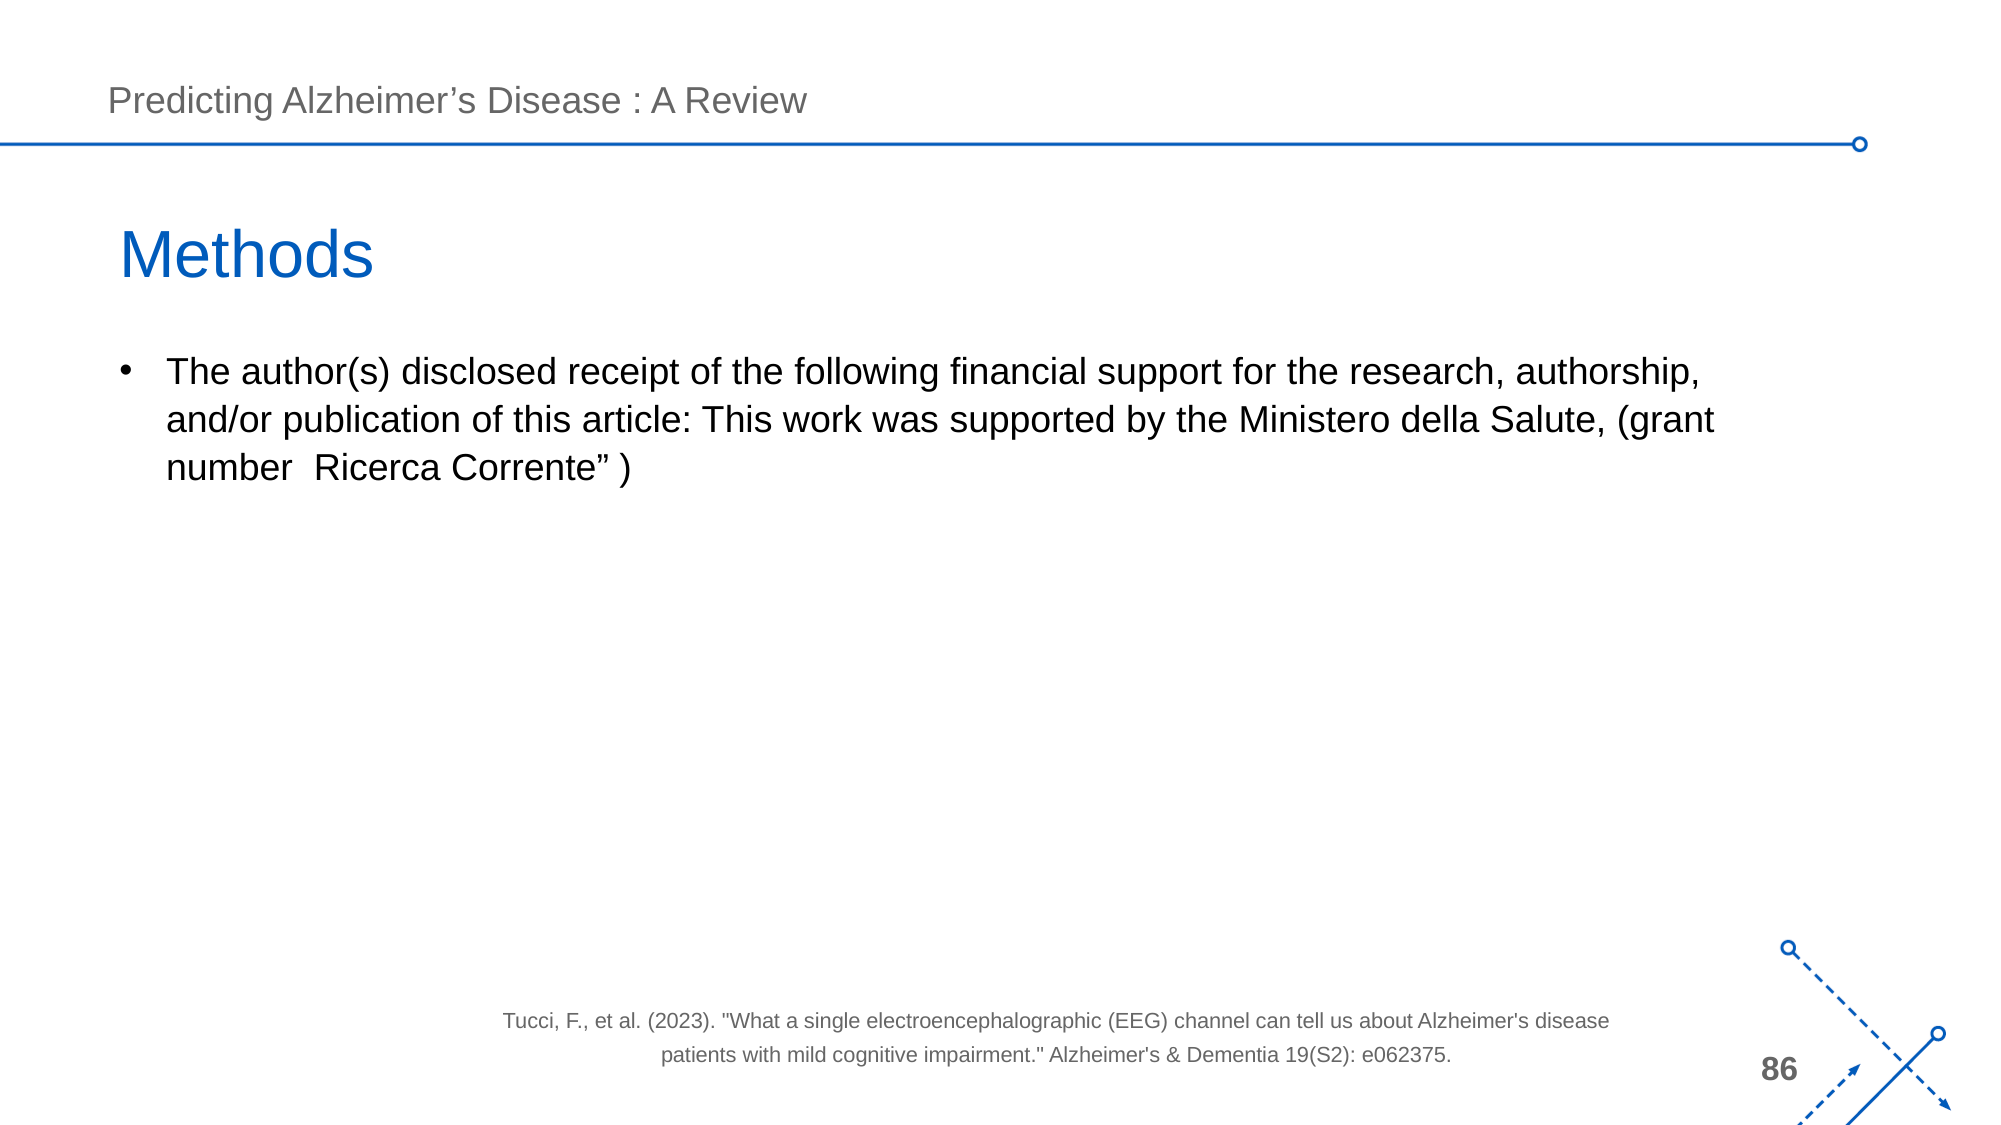

# Methods
The author(s) disclosed receipt of the following financial support for the research, authorship, and/or publication of this article: This work was supported by the Ministero della Salute, (grant number  Ricerca Corrente” )
Tucci, F., et al. (2023). "What a single electroencephalographic (EEG) channel can tell us about Alzheimer's disease patients with mild cognitive impairment." Alzheimer's & Dementia 19(S2): e062375.